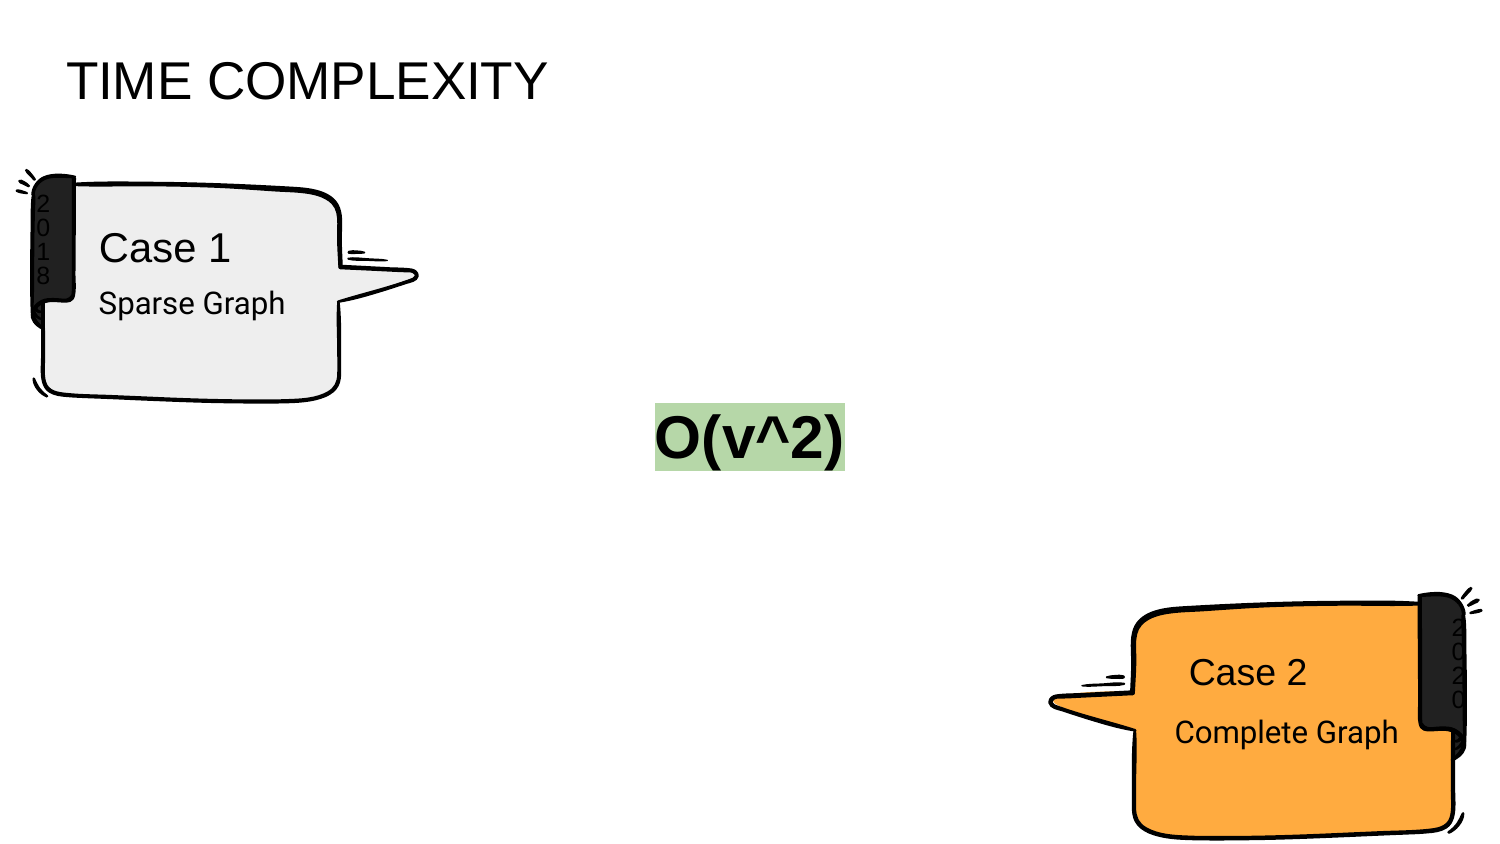

# TIME COMPLEXITY

2018
Case 1
Sparse Graph
O(v^2)

2020
Case 2
Complete Graph